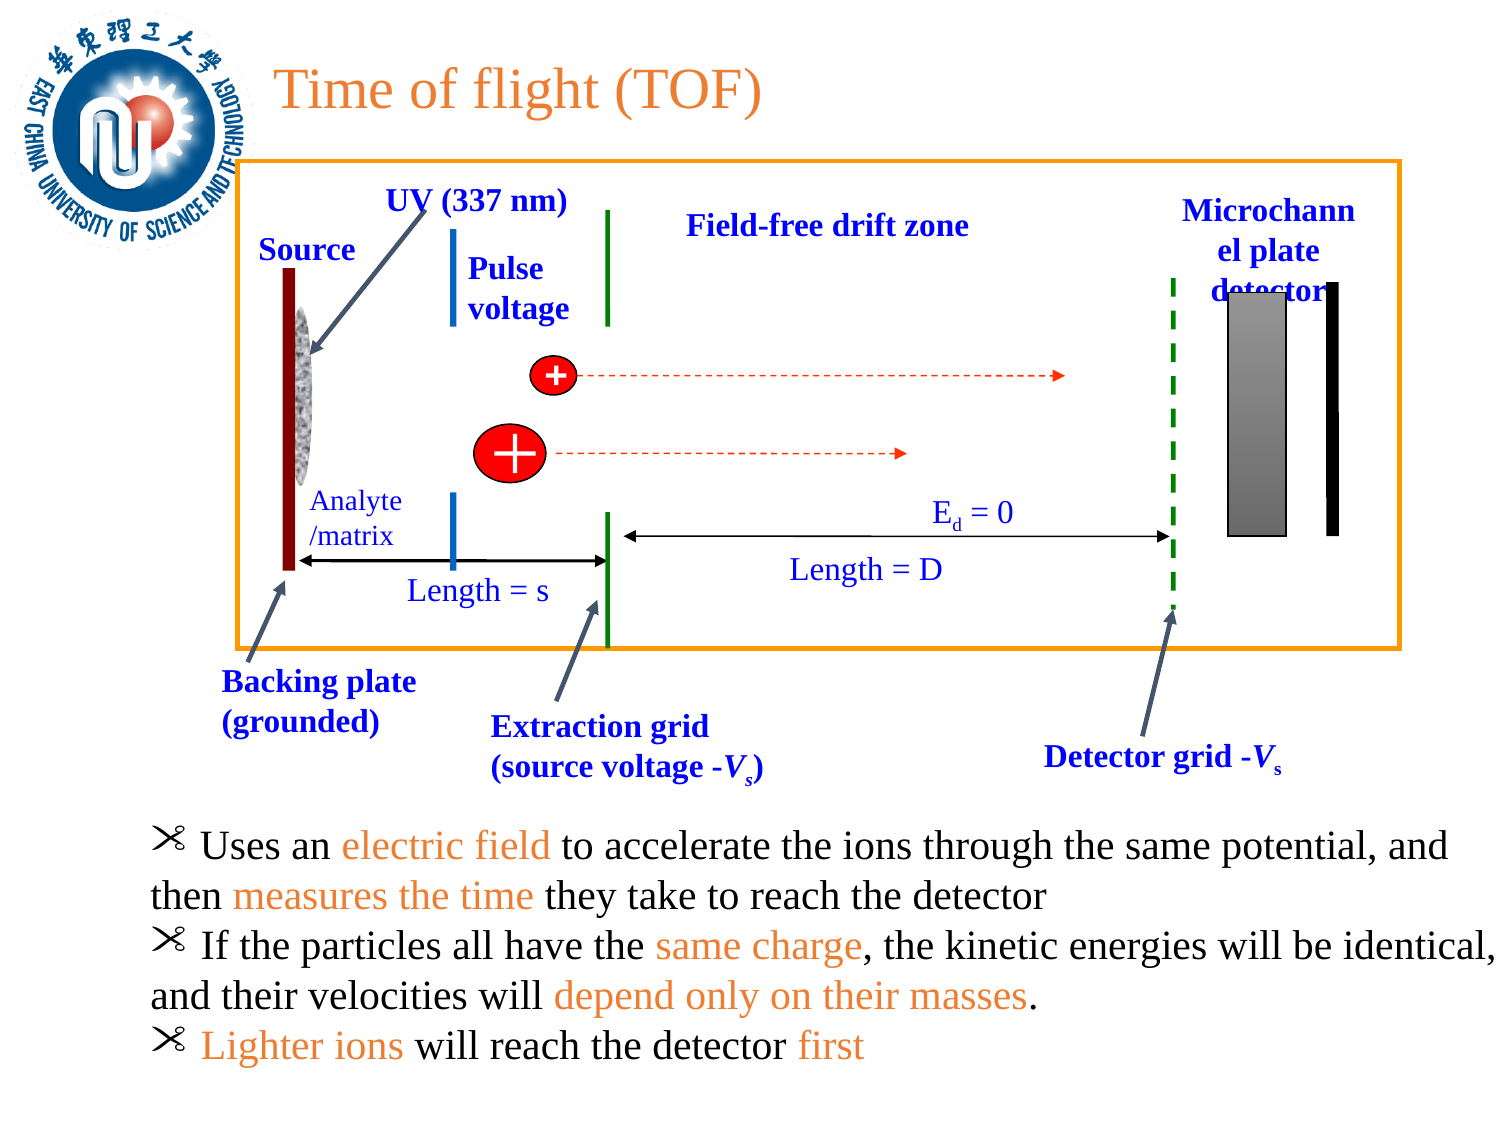

Time of flight (TOF)

UV (337 nm)
Microchannel plate detector
Field-free drift zone

Source

Pulse voltage

Analyte/matrix
Ed = 0

Length = D

Length = s

Backing plate
(grounded)
Extraction grid
(source voltage -Vs)
Detector grid -Vs
 Uses an electric field to accelerate the ions through the same potential, and then measures the time they take to reach the detector
 If the particles all have the same charge, the kinetic energies will be identical, and their velocities will depend only on their masses.
 Lighter ions will reach the detector first